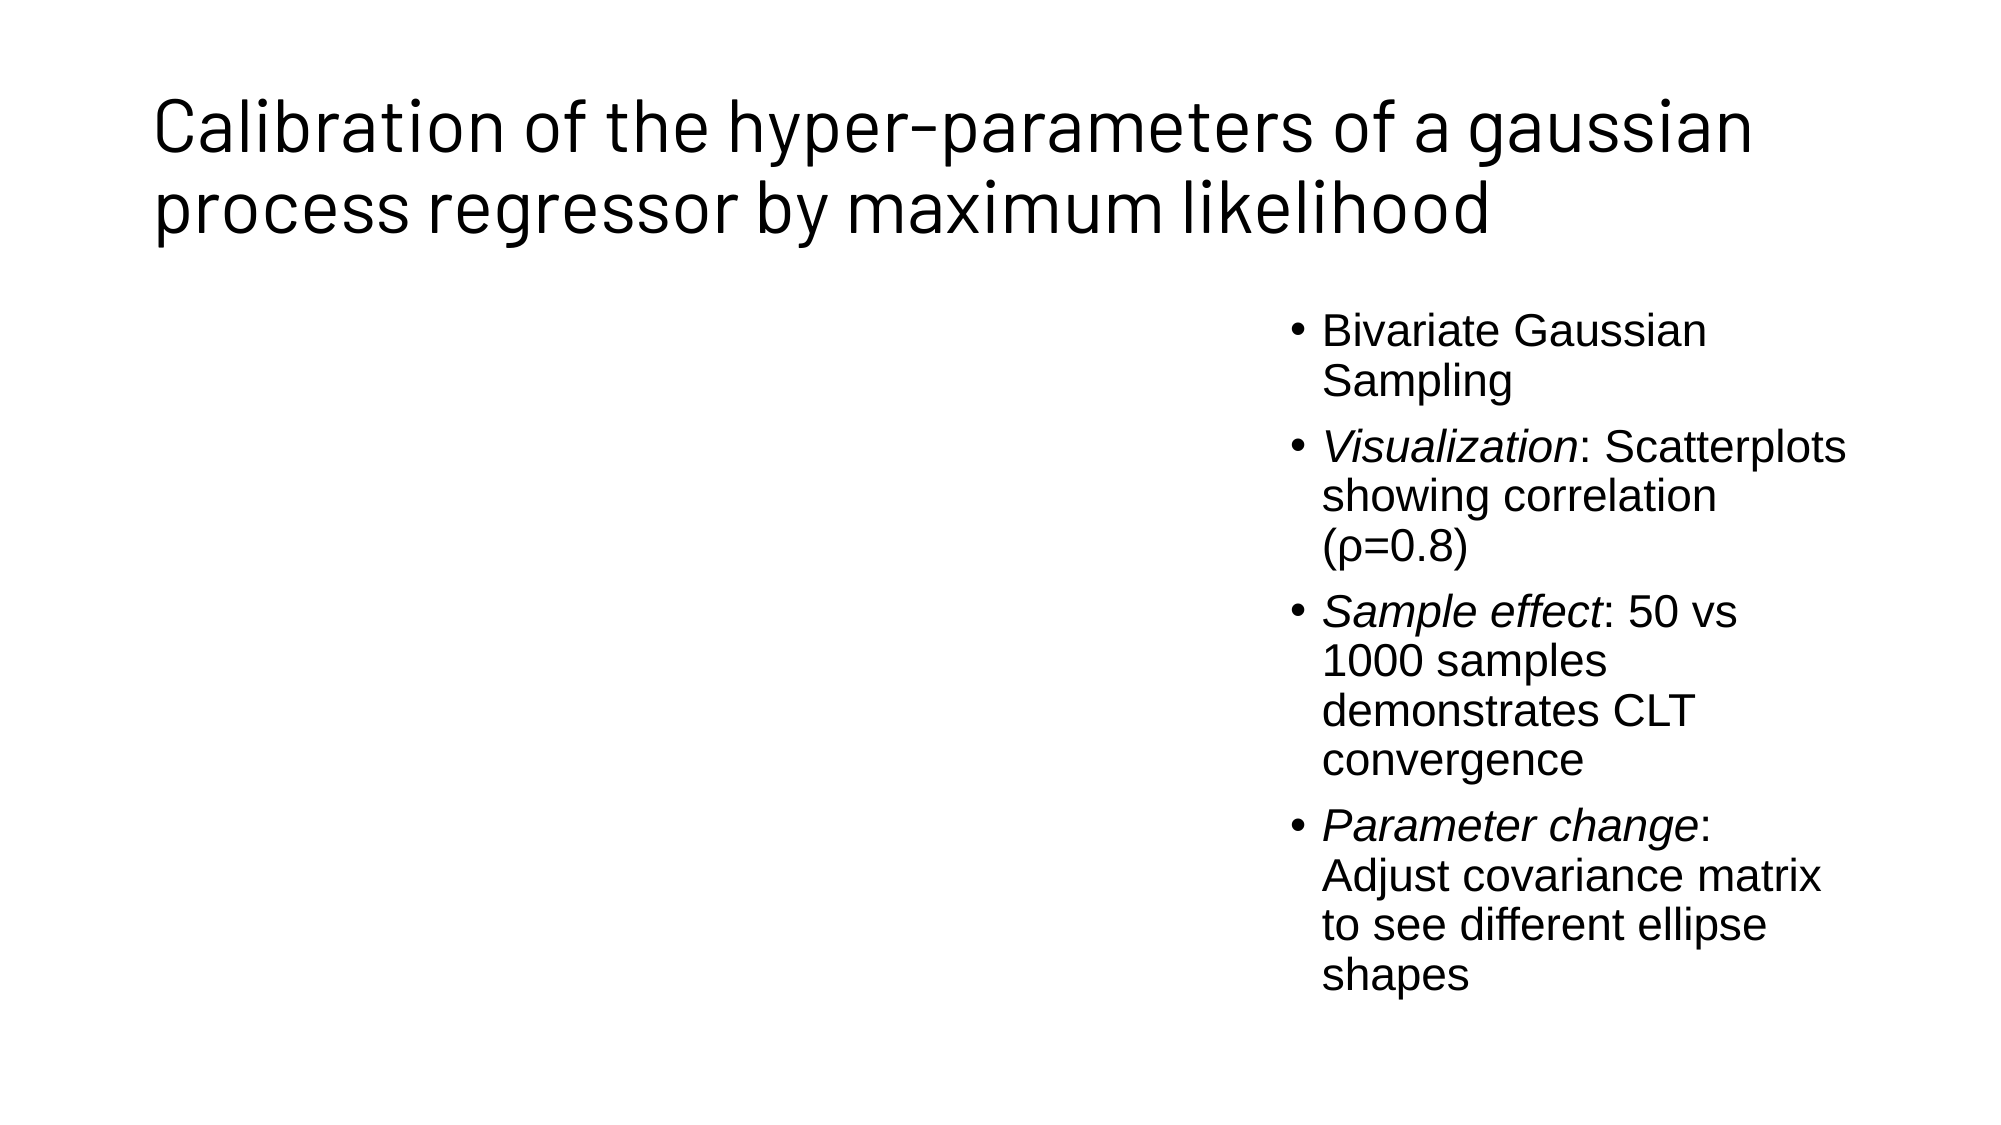

# Calibration of the hyper-parameters of a gaussian process regressor by maximum likelihood
Bivariate Gaussian Sampling
Visualization: Scatterplots showing correlation (ρ=0.8)
Sample effect: 50 vs 1000 samples demonstrates CLT convergence
Parameter change: Adjust covariance matrix to see different ellipse shapes